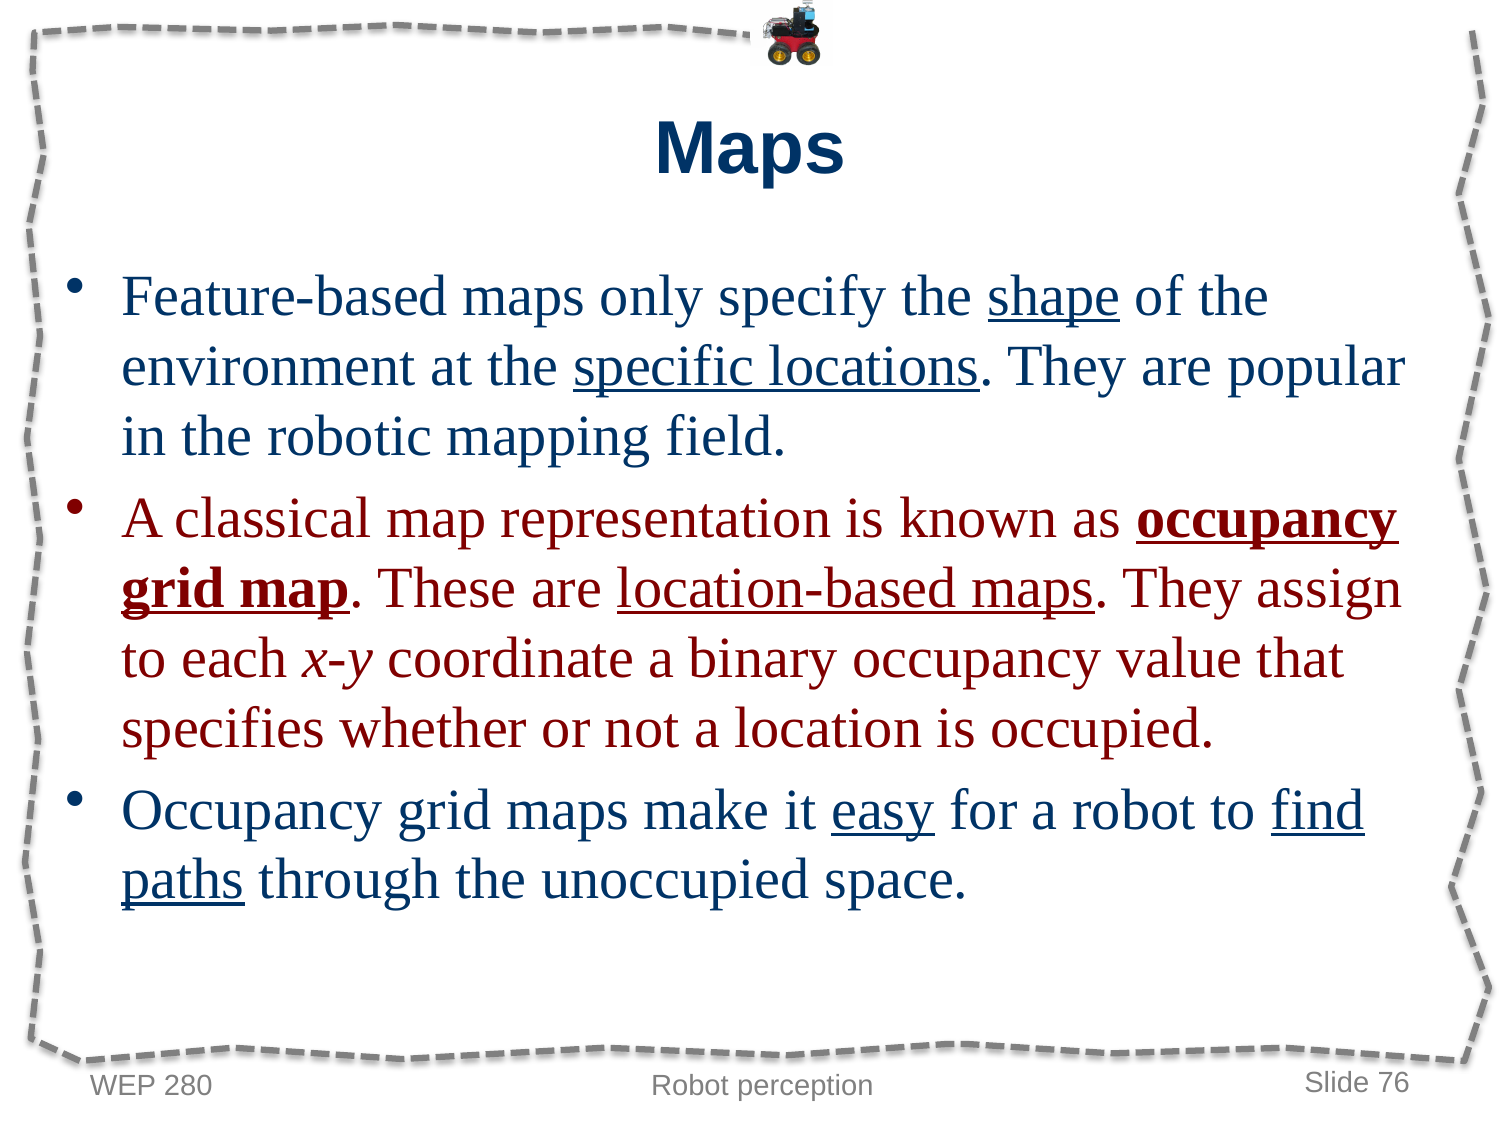

# Maps
Feature-based maps only specify the shape of the environment at the specific locations. They are popular in the robotic mapping field.
A classical map representation is known as occupancy grid map. These are location-based maps. They assign to each x-y coordinate a binary occupancy value that specifies whether or not a location is occupied.
Occupancy grid maps make it easy for a robot to find paths through the unoccupied space.
WEP 280
Robot perception
Slide 76